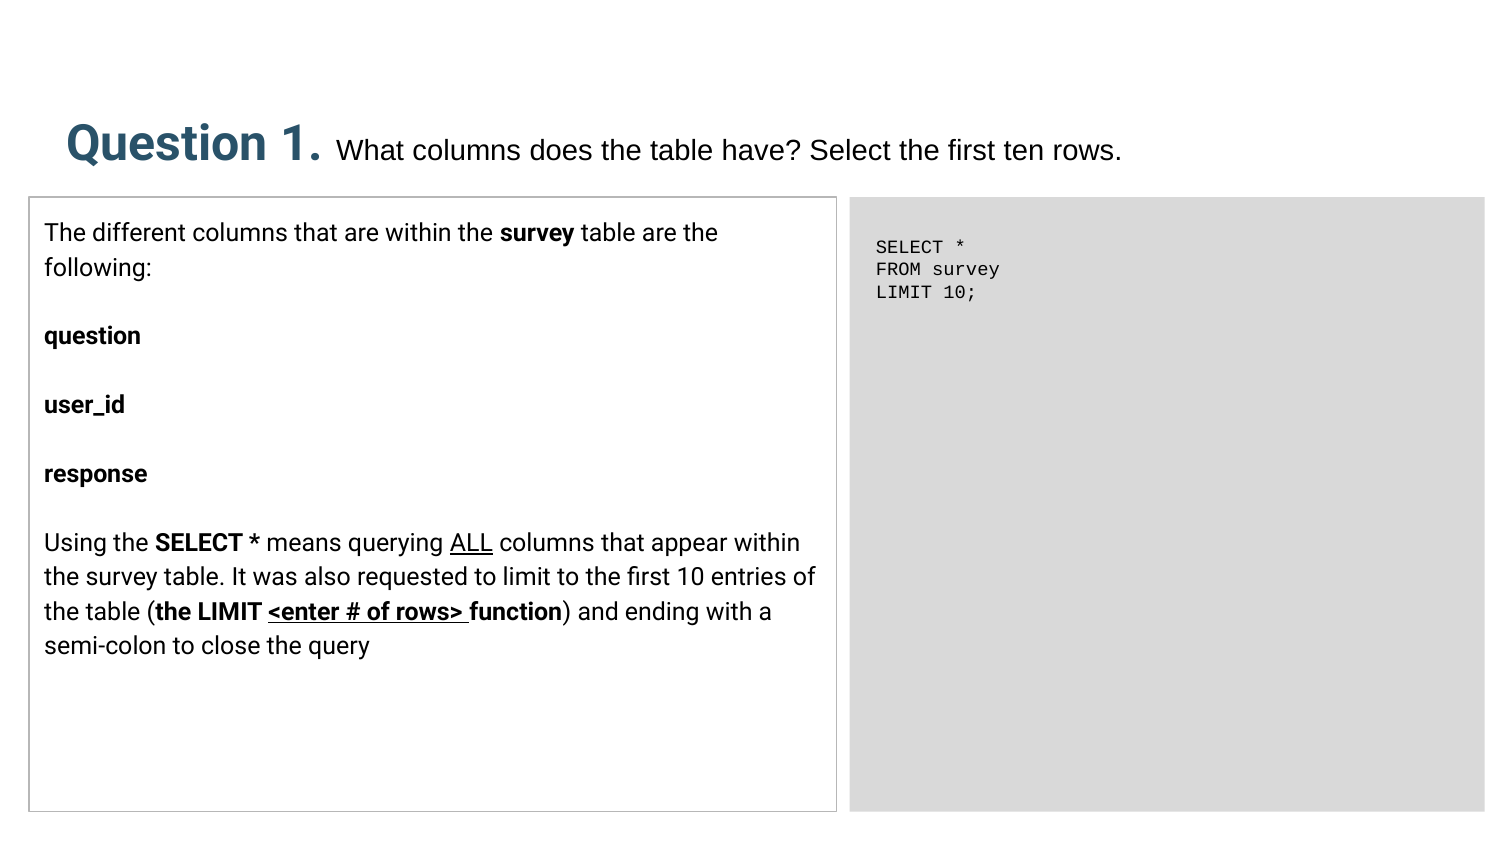

Question 1. What columns does the table have? Select the first ten rows.
The different columns that are within the survey table are the following:

question

user_id

response

Using the SELECT * means querying ALL columns that appear within the survey table. It was also requested to limit to the first 10 entries of the table (the LIMIT <enter # of rows> function) and ending with a semi-colon to close the query

 SELECT *
 FROM survey
 LIMIT 10;